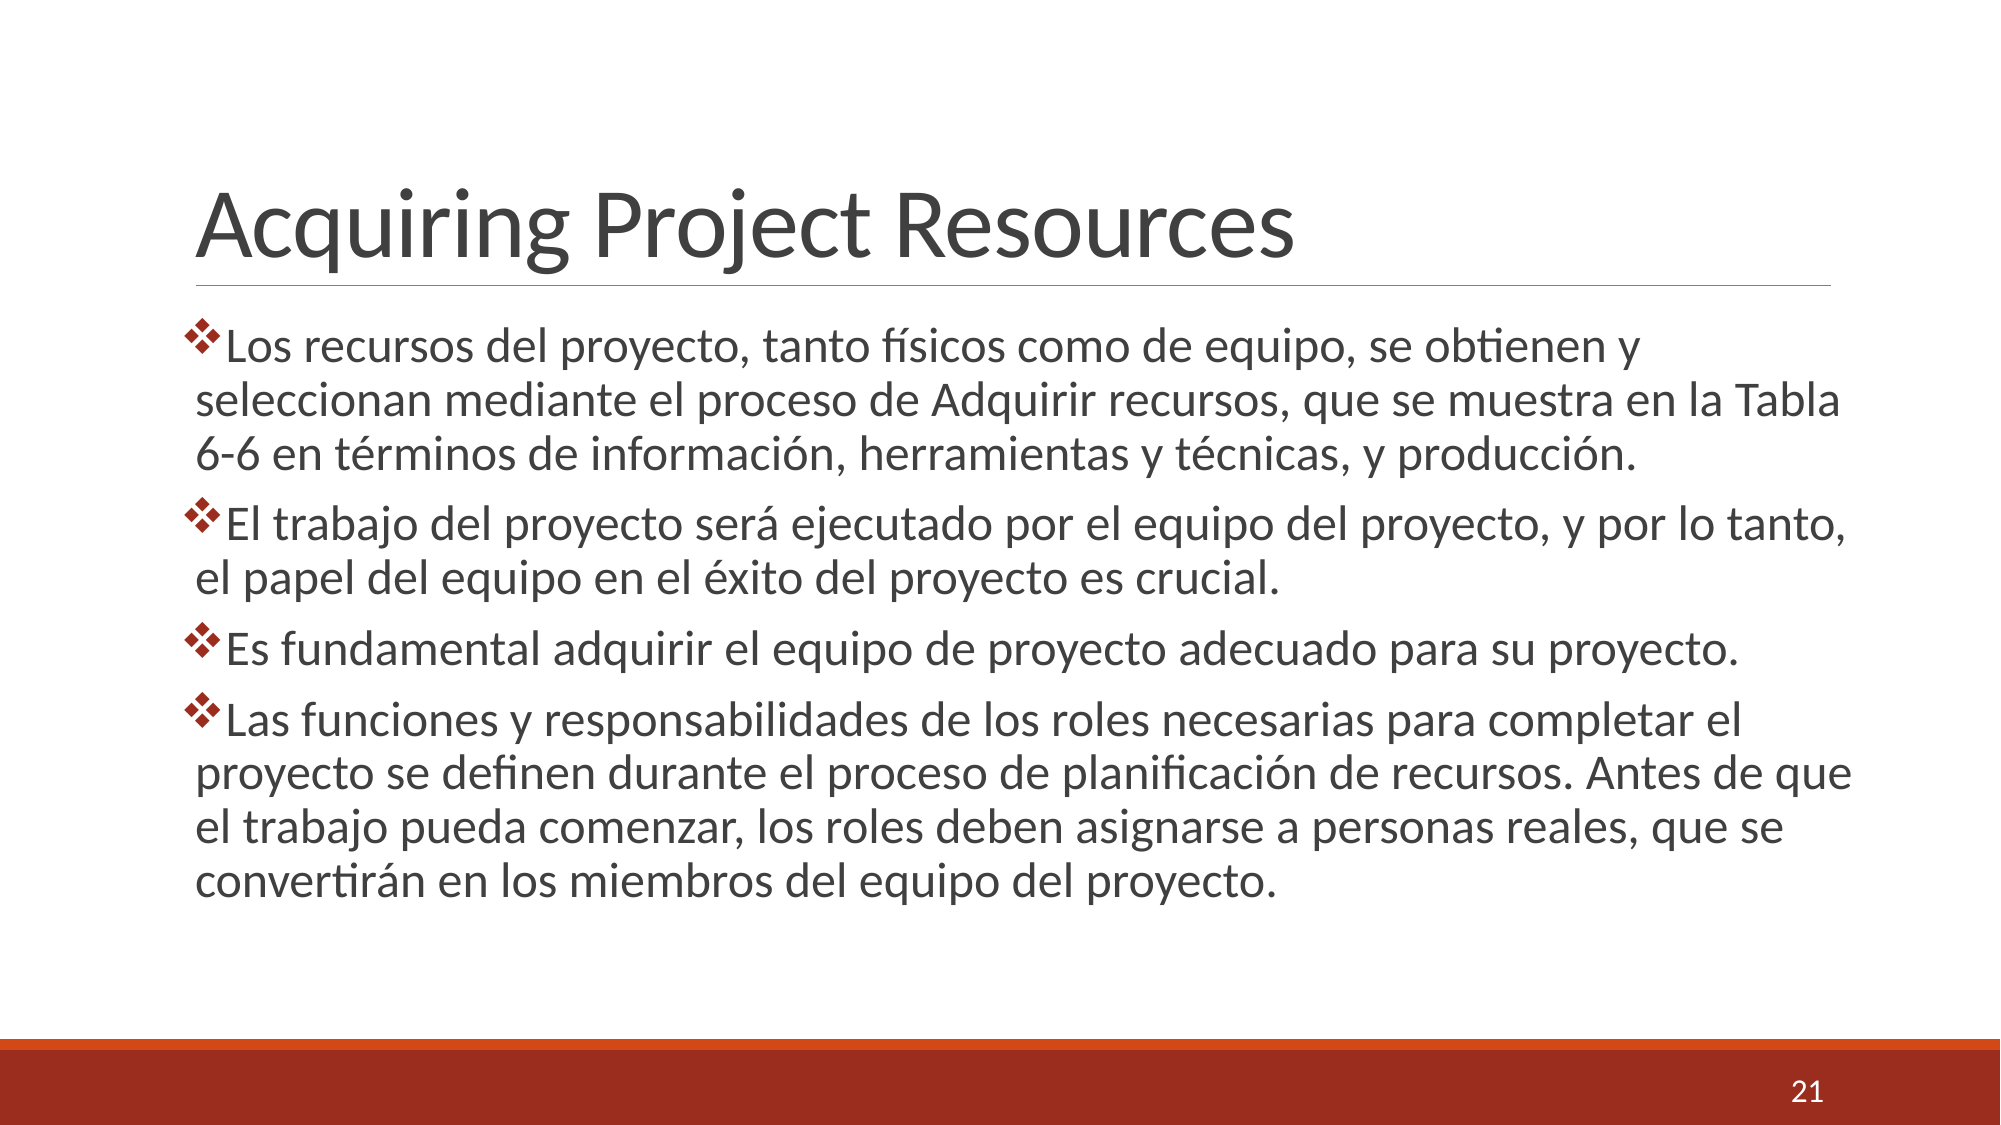

# Acquiring Project Resources
Los recursos del proyecto, tanto físicos como de equipo, se obtienen y seleccionan mediante el proceso de Adquirir recursos, que se muestra en la Tabla 6-6 en términos de información, herramientas y técnicas, y producción.
El trabajo del proyecto será ejecutado por el equipo del proyecto, y por lo tanto, el papel del equipo en el éxito del proyecto es crucial.
Es fundamental adquirir el equipo de proyecto adecuado para su proyecto.
Las funciones y responsabilidades de los roles necesarias para completar el proyecto se definen durante el proceso de planificación de recursos. Antes de que el trabajo pueda comenzar, los roles deben asignarse a personas reales, que se convertirán en los miembros del equipo del proyecto.
21